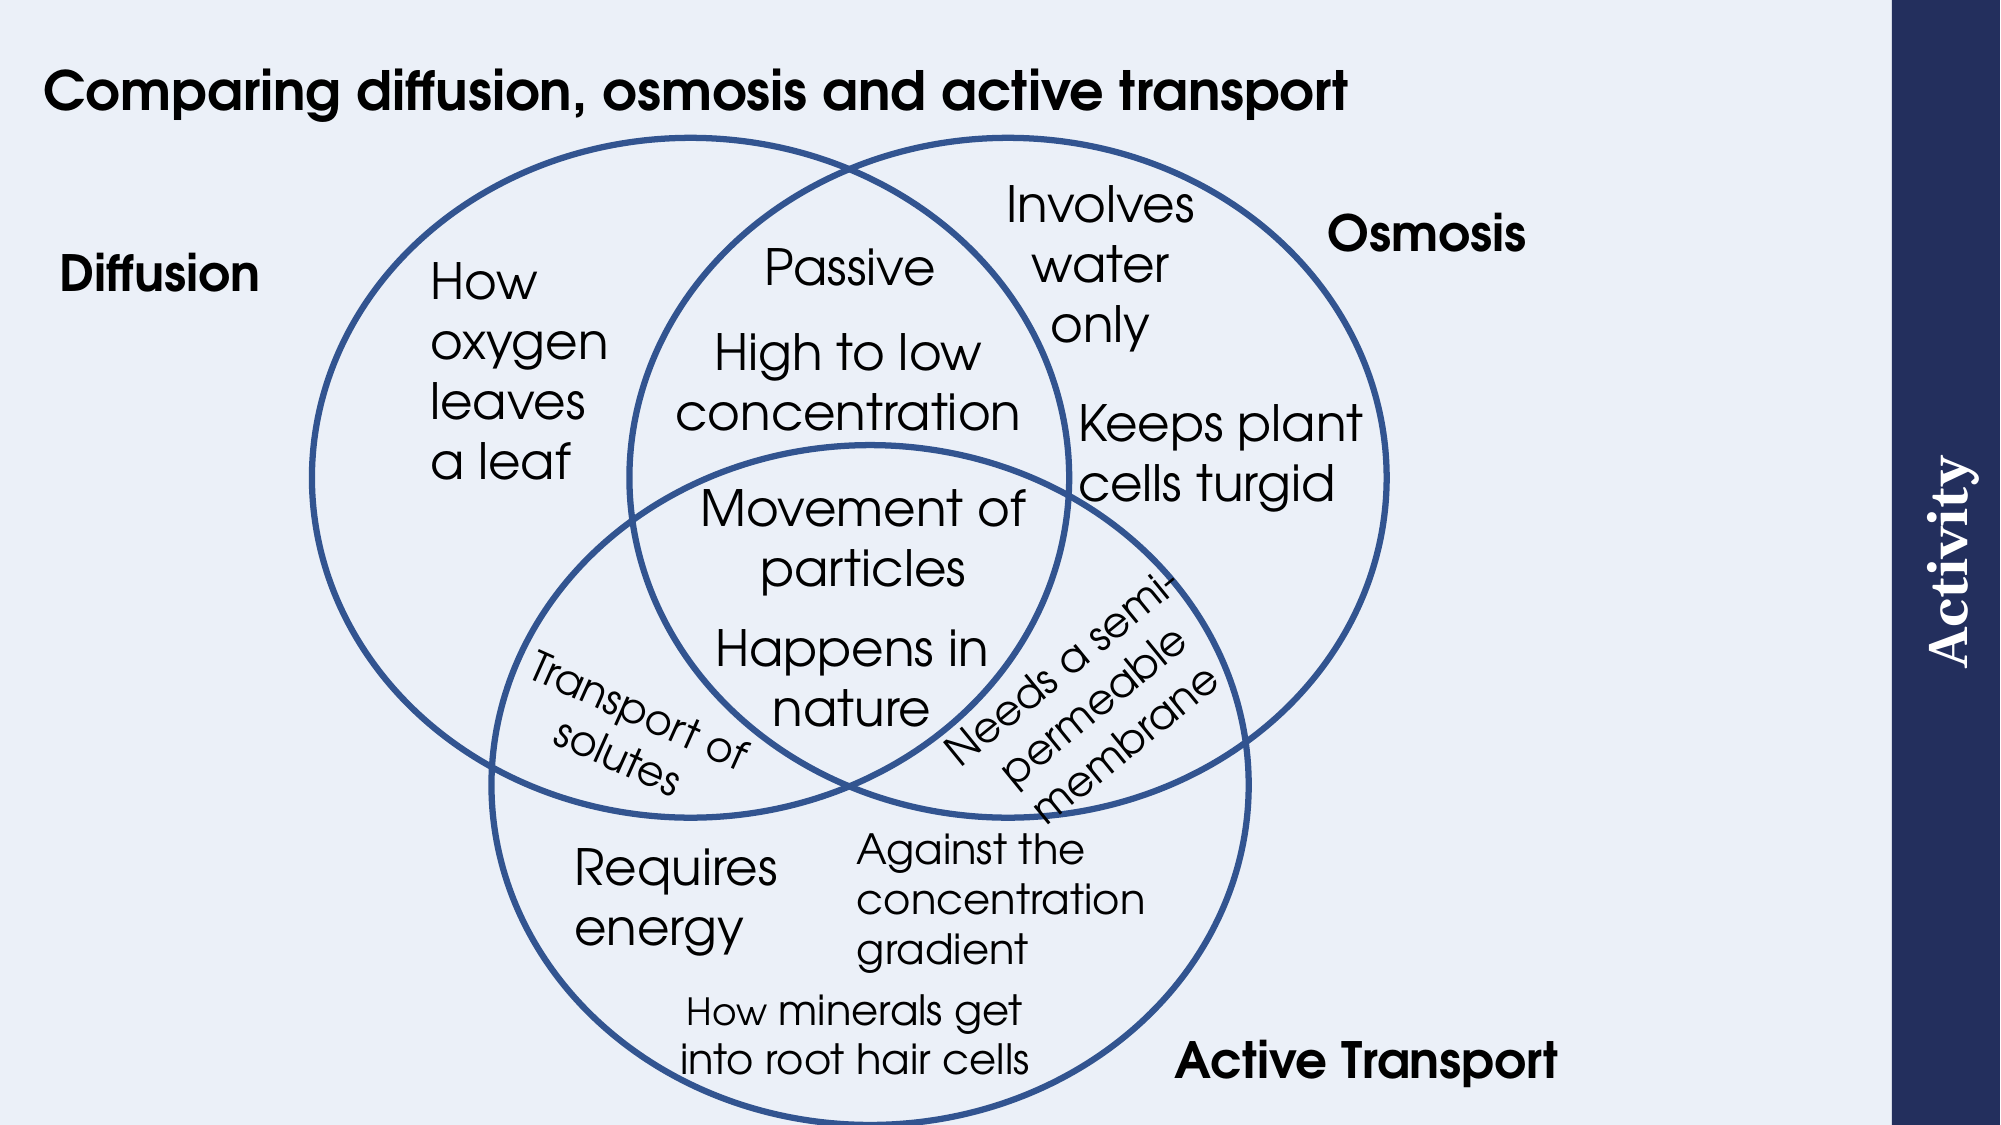

# Comparing diffusion, osmosis and active transport

Involves water only
Osmosis
Passive
Diffusion
How oxygen leaves a leaf
High to low concentration
Keeps plant cells turgid

Movement of particles
Happens in nature
Needs a semi-permeable membrane
Transport of solutes
Against the concentration gradient
Requires energy
How minerals get into root hair cells
Active Transport